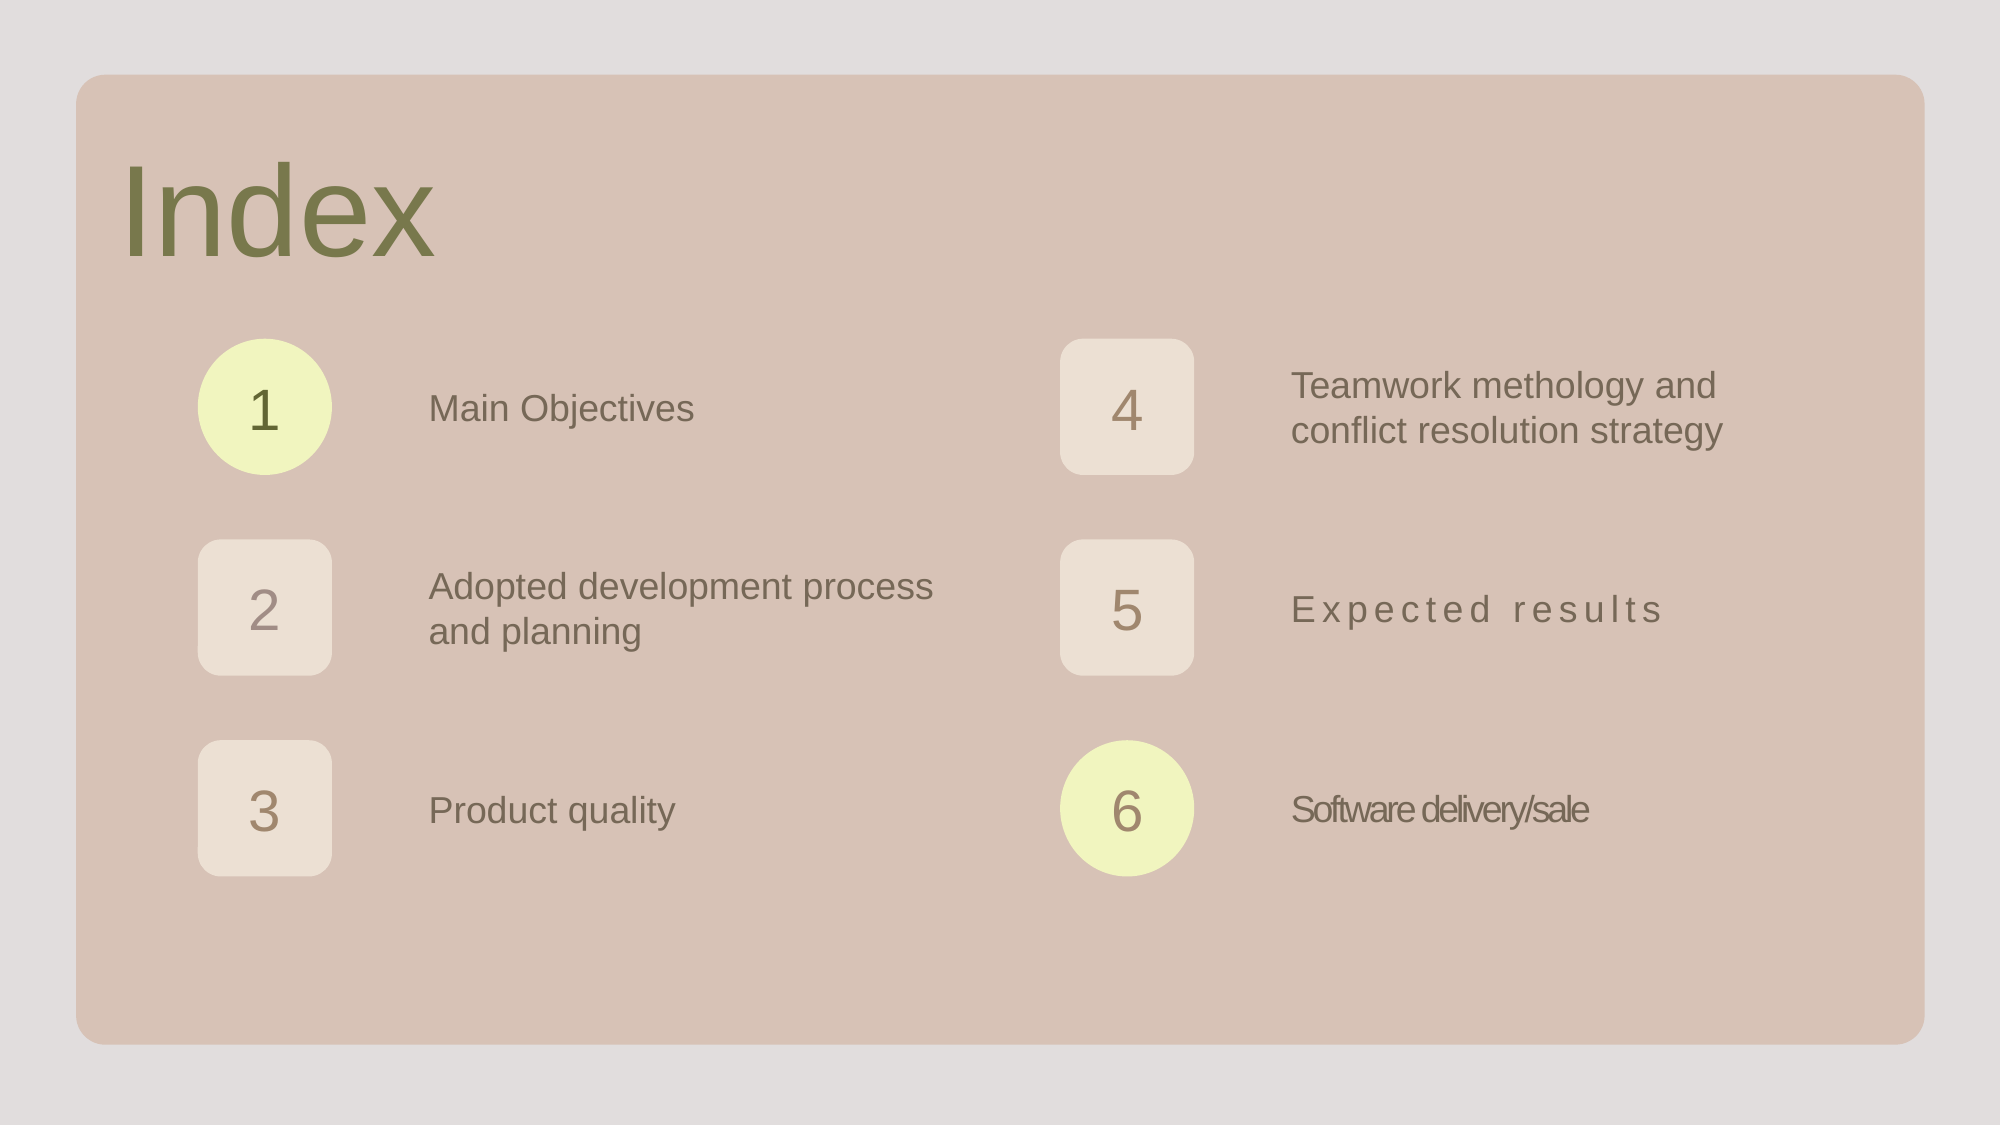

# Index
4
1
Teamwork methology and conflict resolution strategy
Main Objectives
5
2
Adopted development process and planning
Expected results
3
6
Software delivery/sale
Product quality